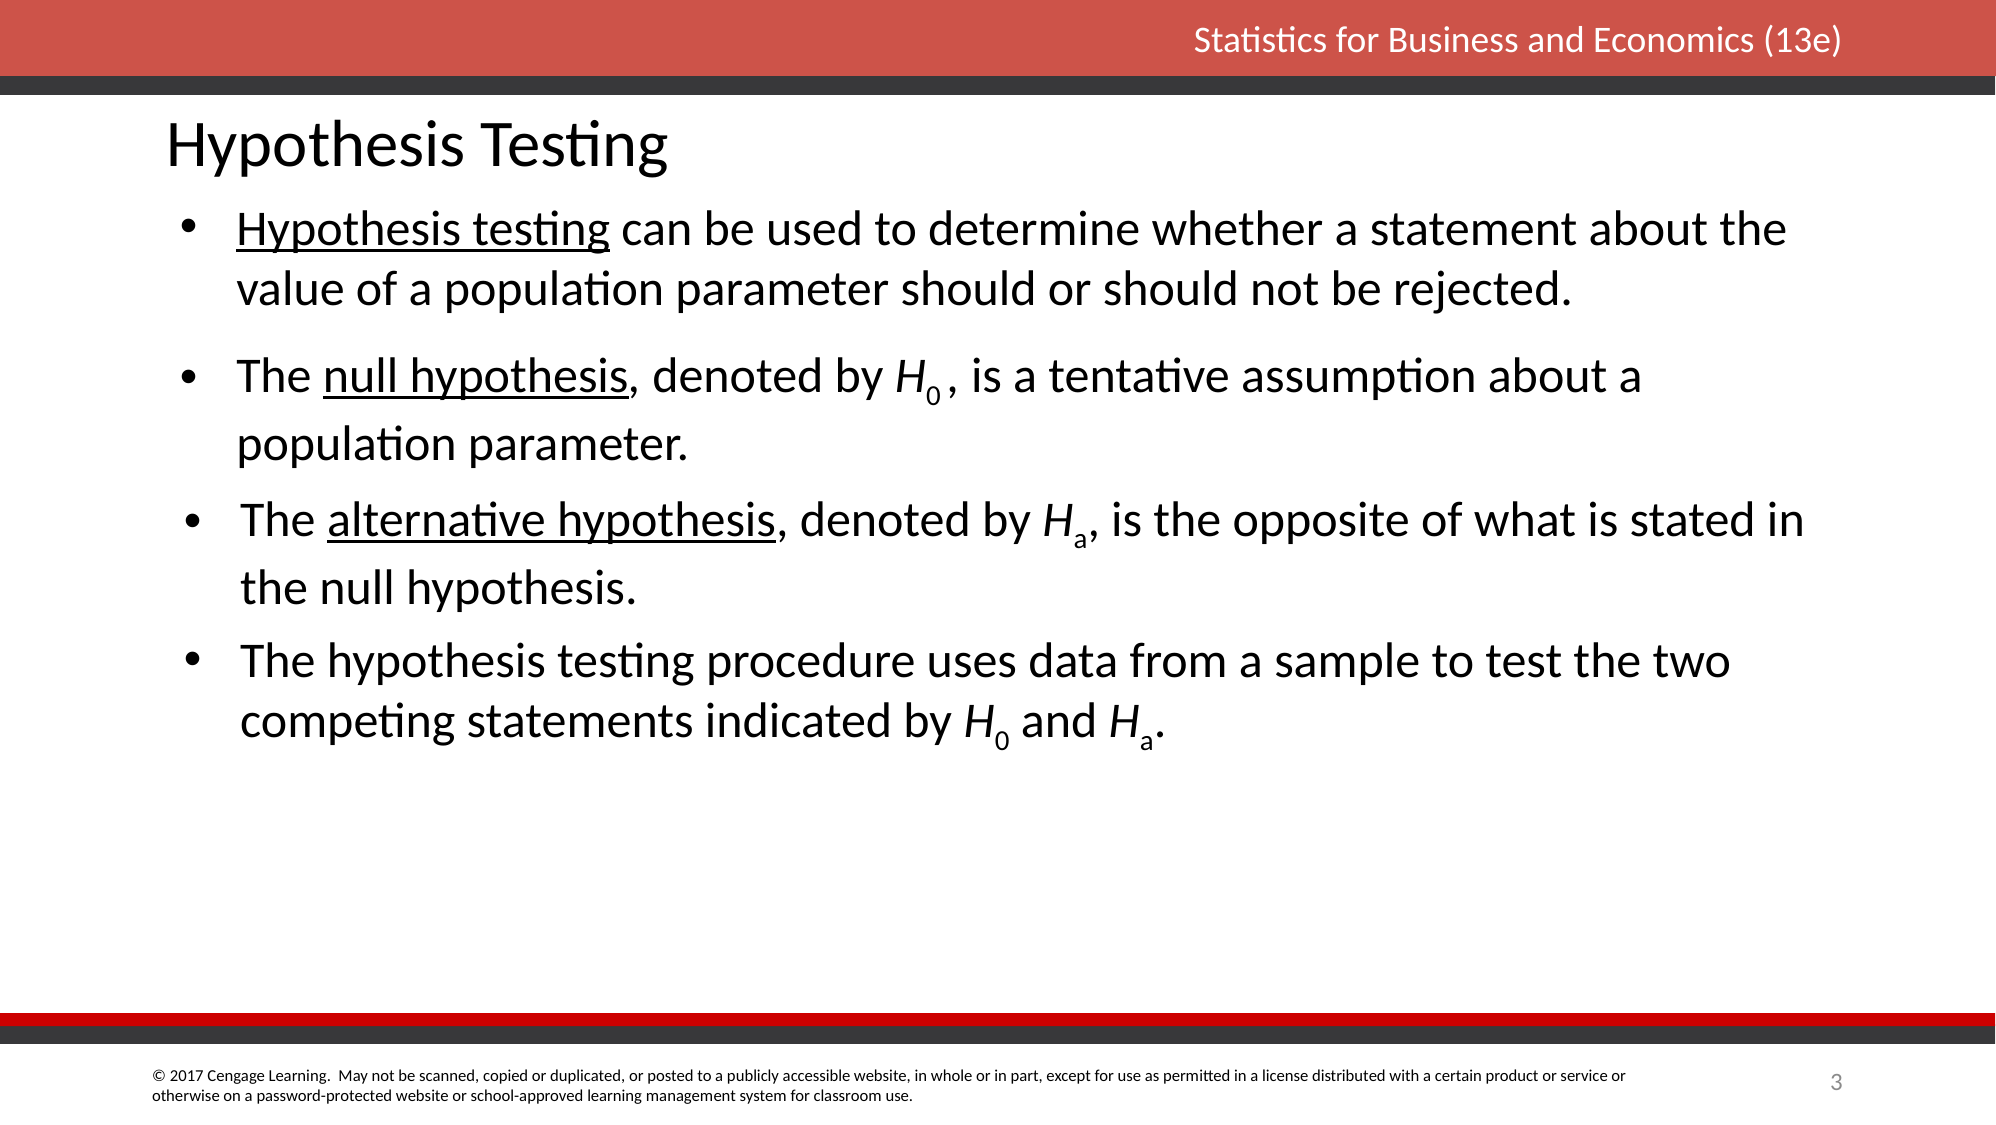

# Hypothesis Testing
Hypothesis testing can be used to determine whether a statement about the value of a population parameter should or should not be rejected.
The null hypothesis, denoted by H0 , is a tentative assumption about a population parameter.
The alternative hypothesis, denoted by Ha, is the opposite of what is stated in the null hypothesis.
The hypothesis testing procedure uses data from a sample to test the two competing statements indicated by H0 and Ha.
3